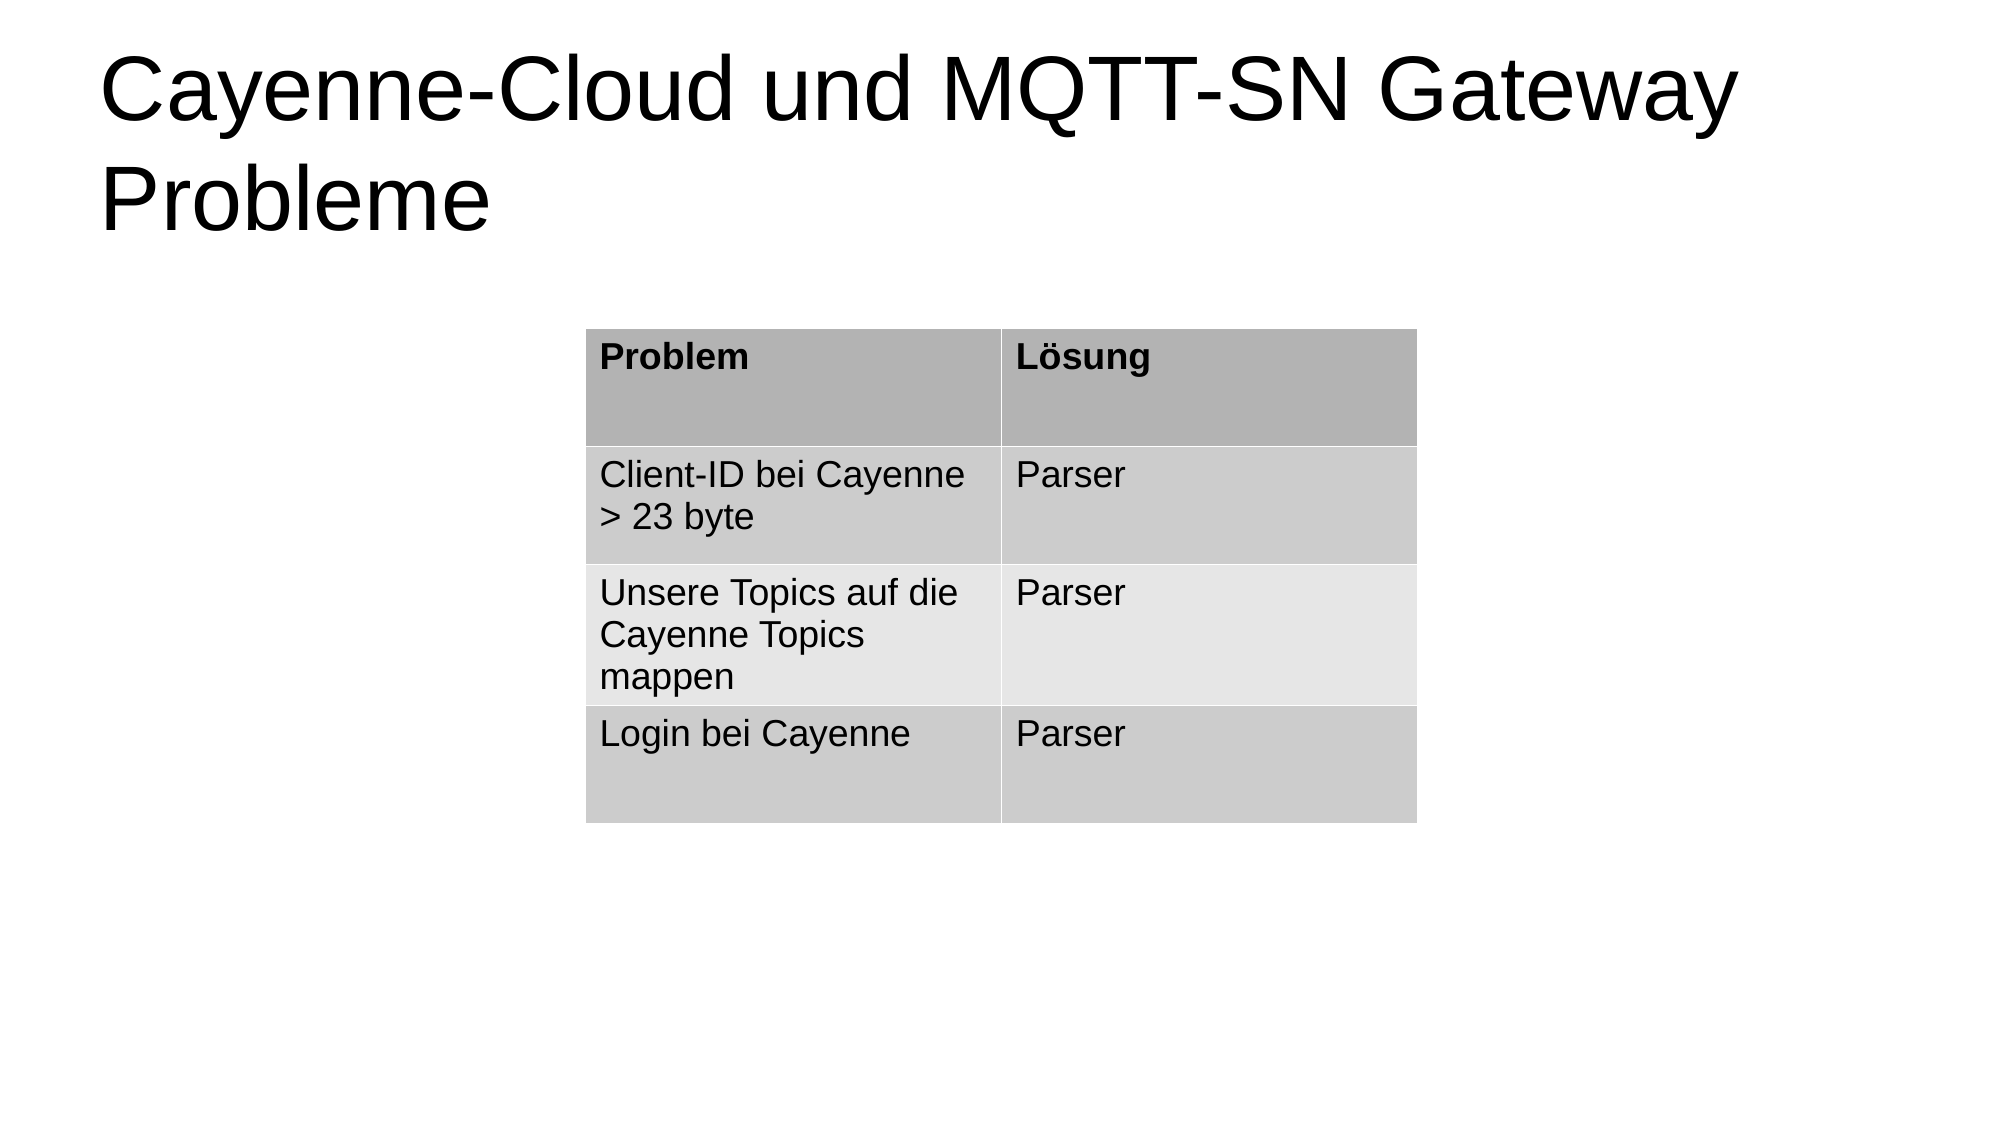

Cayenne-Cloud und MQTT-SN Gateway Probleme

| Problem | Lösung |
| --- | --- |
| Client-ID bei Cayenne > 23 byte | Parser |
| Unsere Topics auf die Cayenne Topics mappen | Parser |
| Login bei Cayenne | Parser |